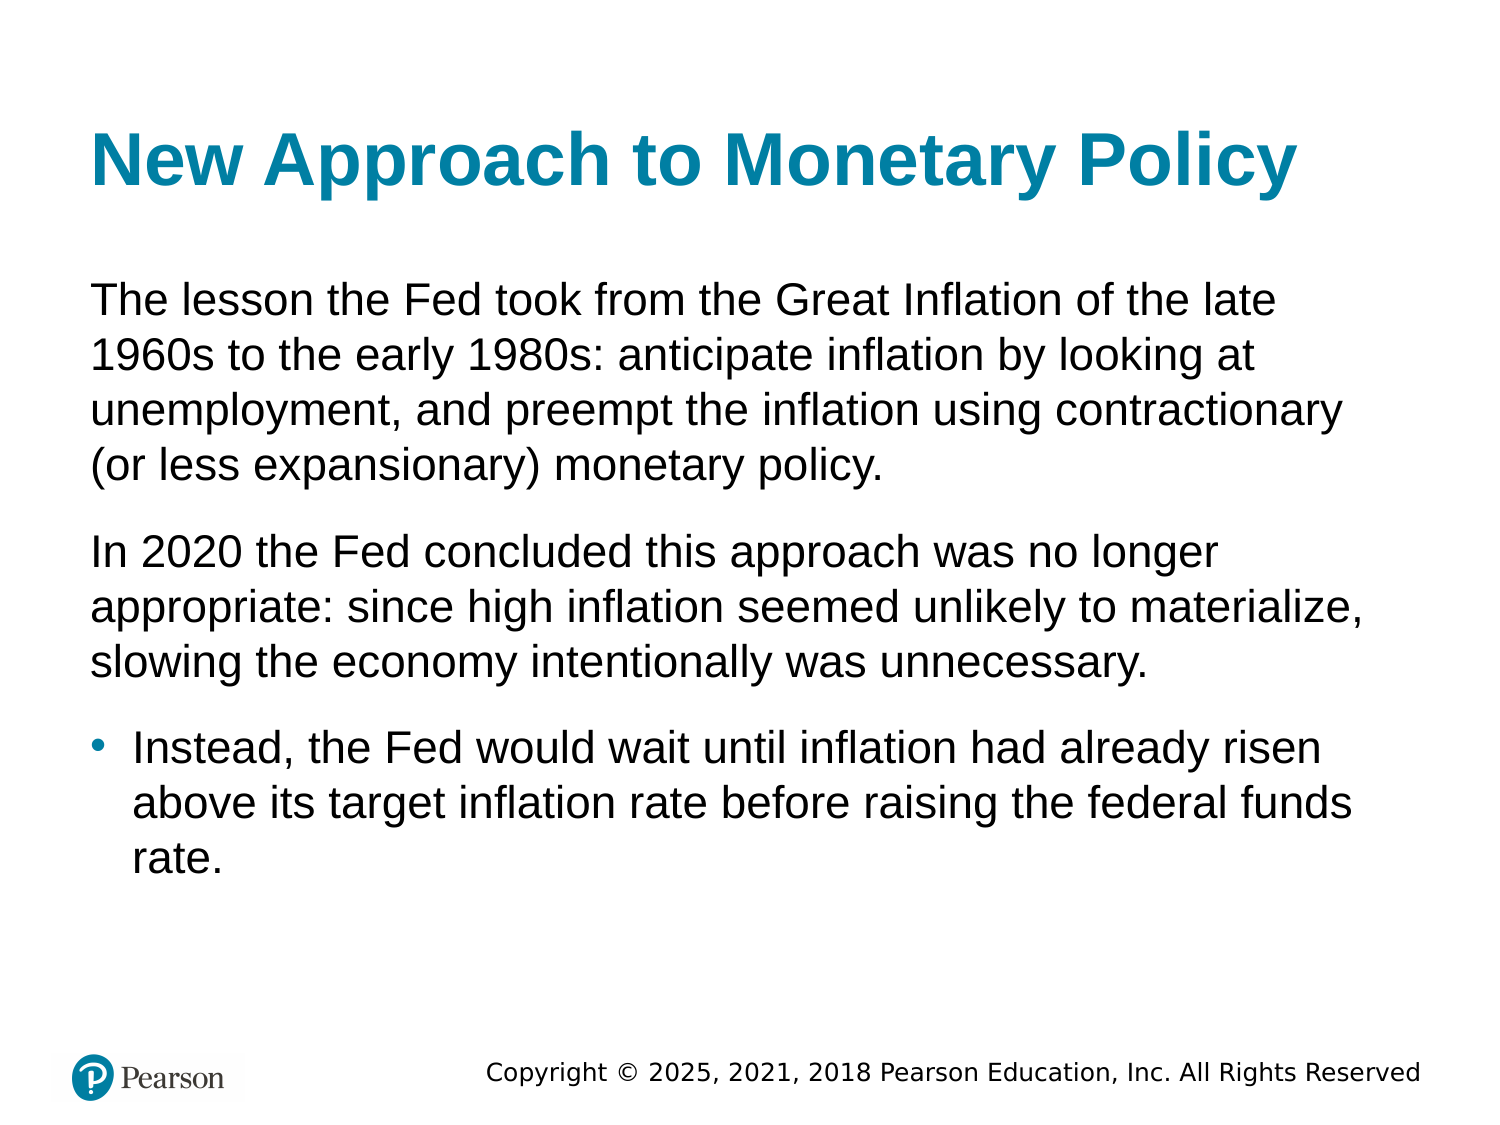

# New Approach to Monetary Policy
The lesson the Fed took from the Great Inflation of the late 1960s to the early 1980s: anticipate inflation by looking at unemployment, and preempt the inflation using contractionary (or less expansionary) monetary policy.
In 2020 the Fed concluded this approach was no longer appropriate: since high inflation seemed unlikely to materialize, slowing the economy intentionally was unnecessary.
Instead, the Fed would wait until inflation had already risen above its target inflation rate before raising the federal funds rate.